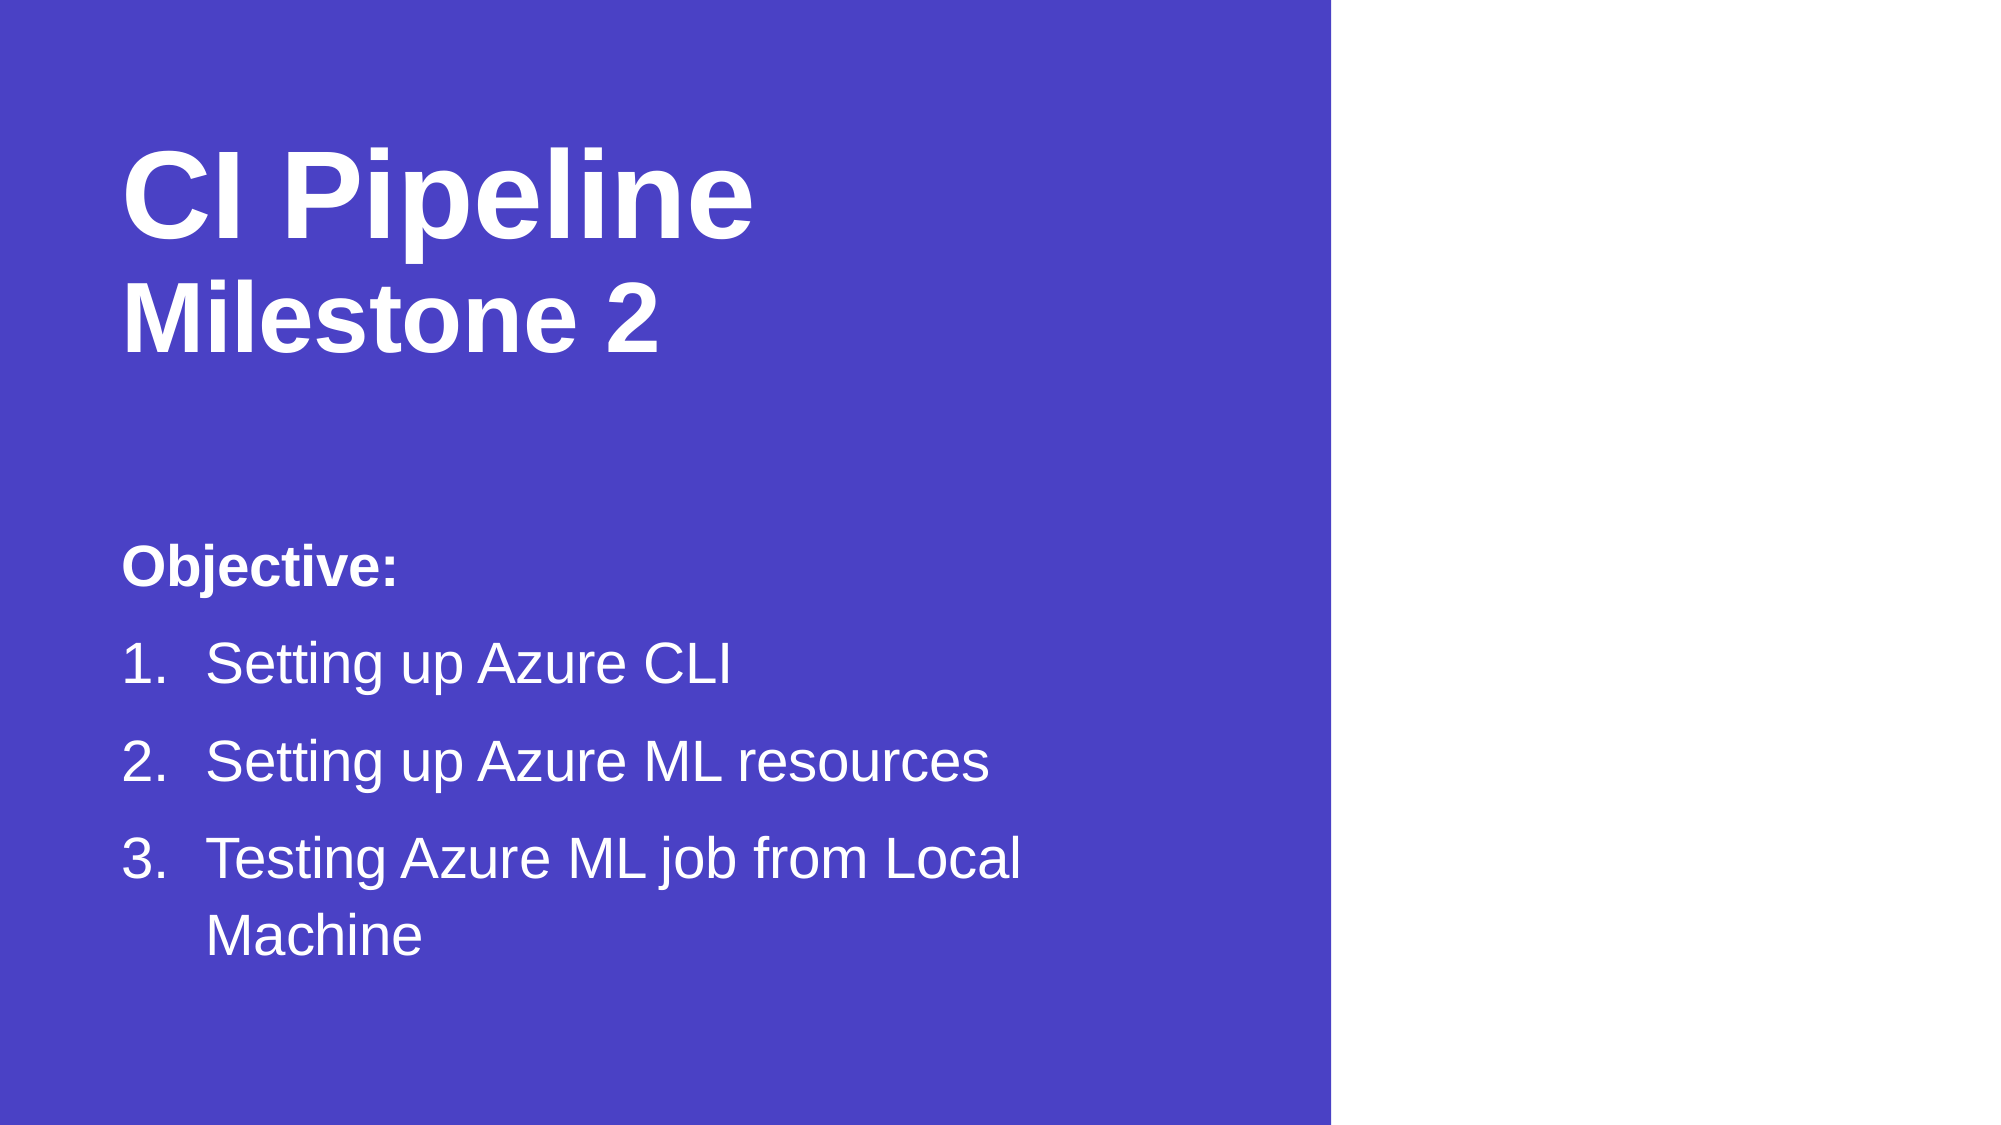

# CI Pipeline Milestone 2
Objective:
Setting up Azure CLI
Setting up Azure ML resources
Testing Azure ML job from Local Machine